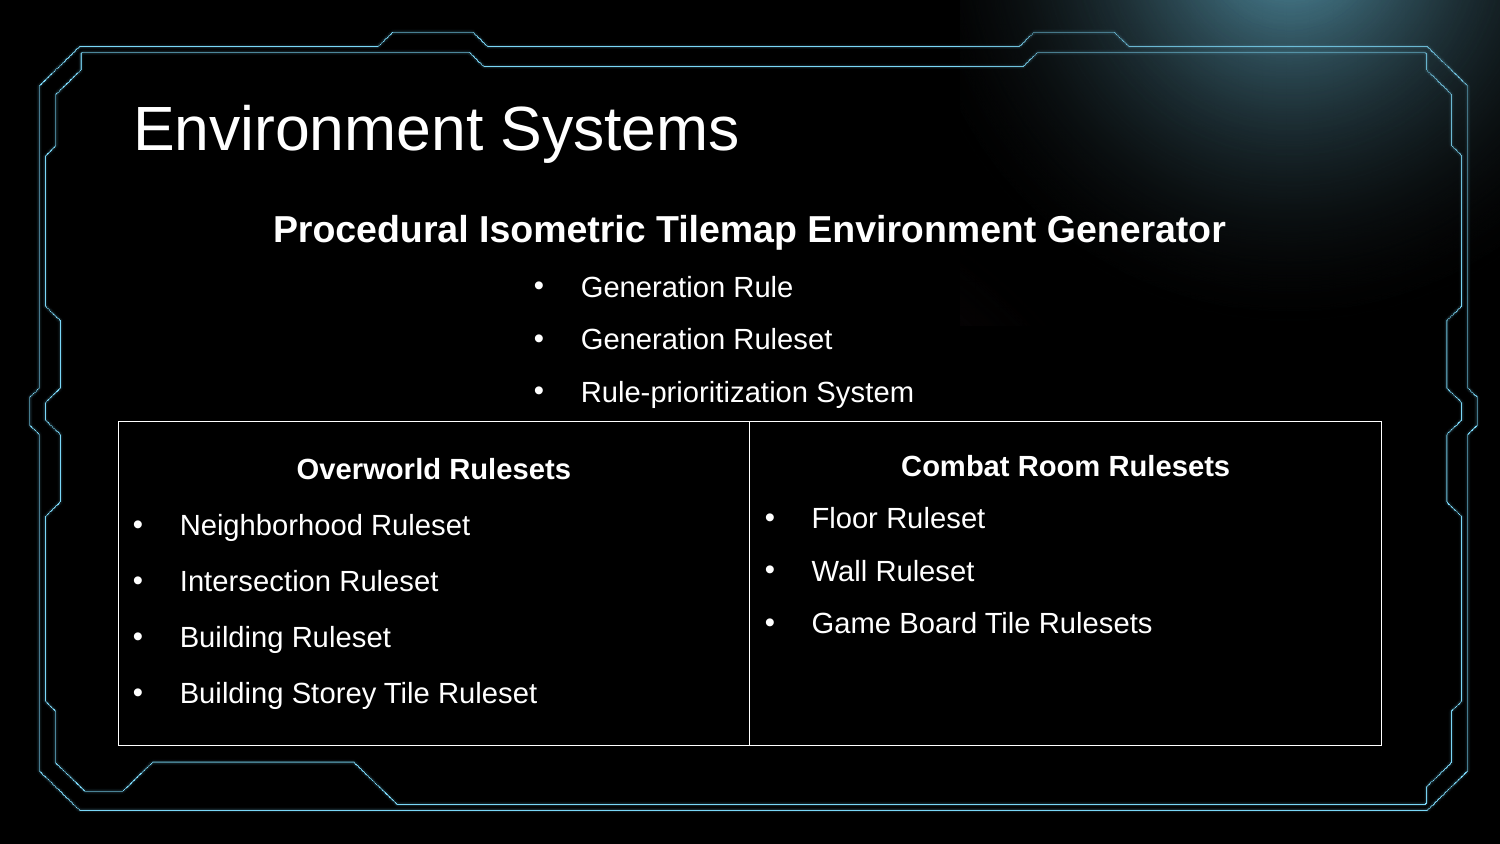

# Environment Systems
Procedural Isometric Tilemap Environment Generator
Generation Rule
Generation Ruleset
Rule-prioritization System
Overworld Rulesets
Neighborhood Ruleset
Intersection Ruleset
Building Ruleset
Building Storey Tile Ruleset
Combat Room Rulesets
Floor Ruleset
Wall Ruleset
Game Board Tile Rulesets